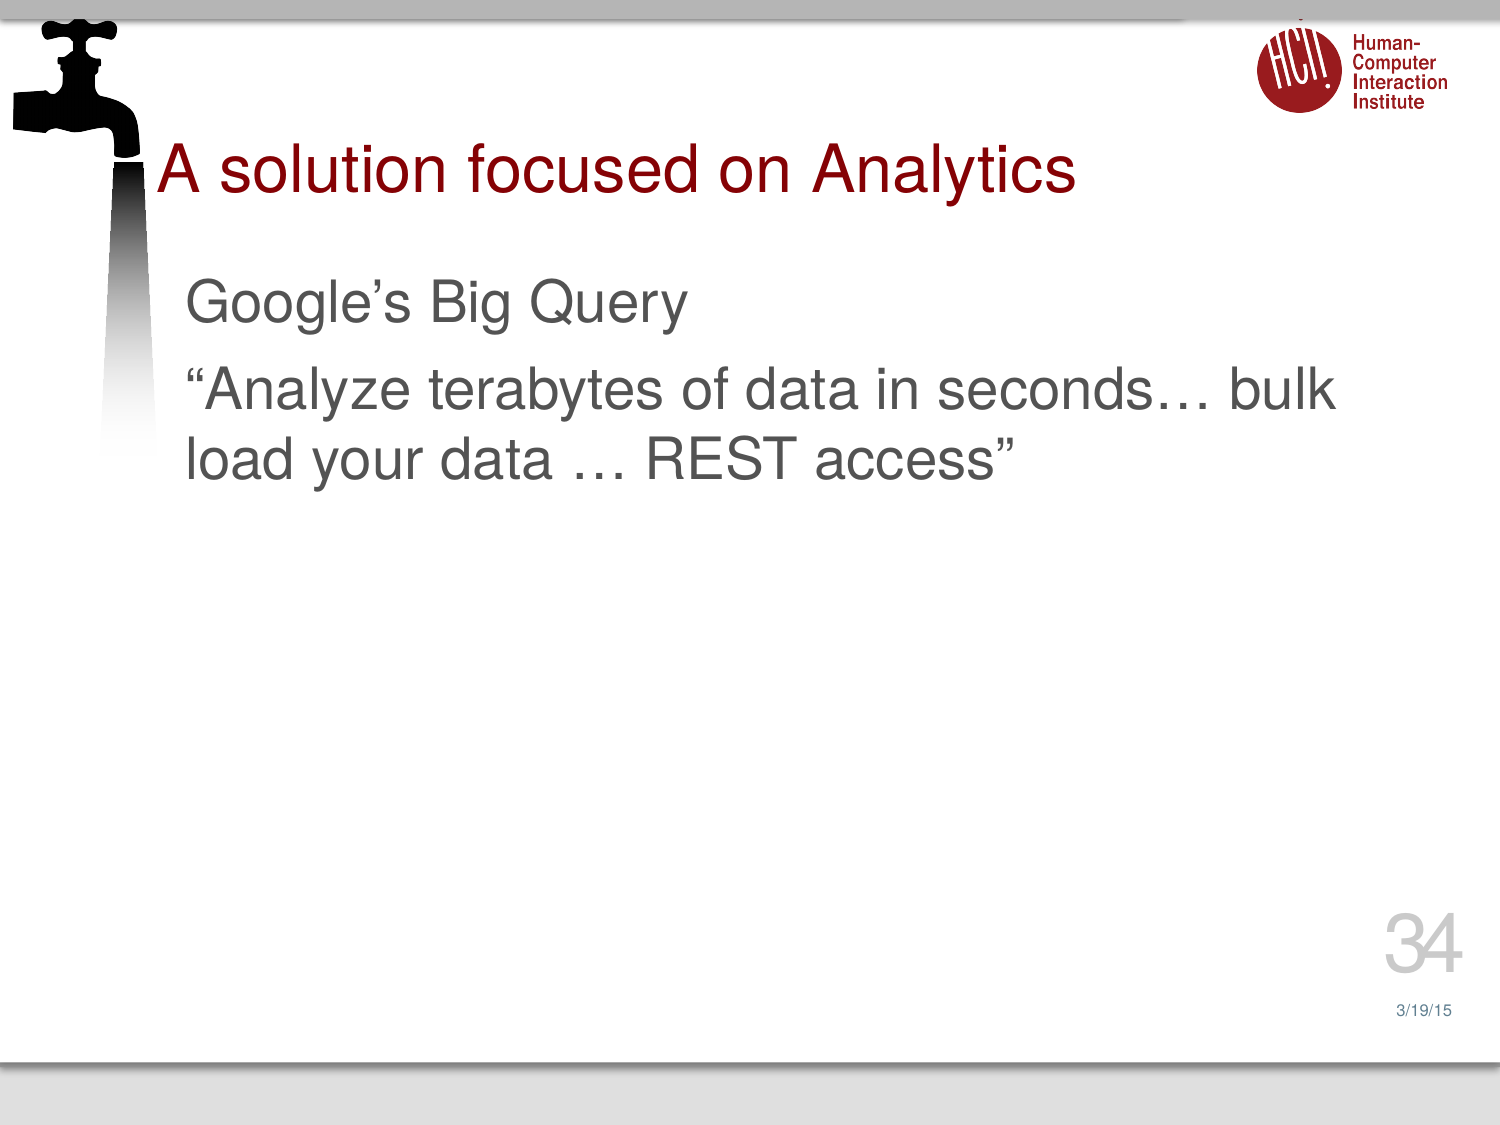

# A solution focused on Analytics
Google’s Big Query
“Analyze terabytes of data in seconds… bulk load your data … REST access”
34
3/19/15